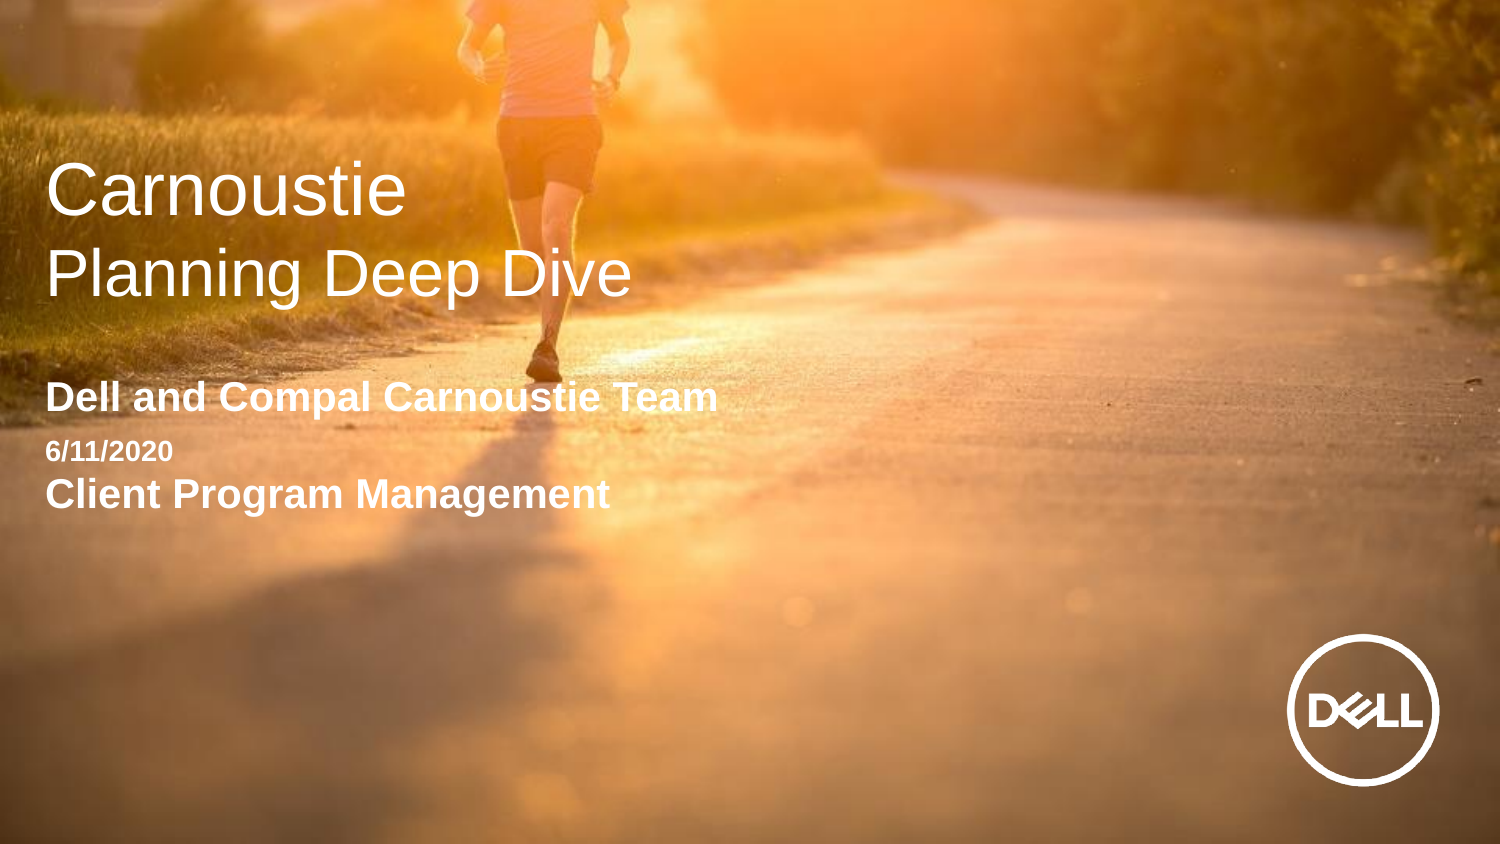

# Carnoustie Planning Deep Dive
Dell and Compal Carnoustie Team
6/11/2020
Client Program Management